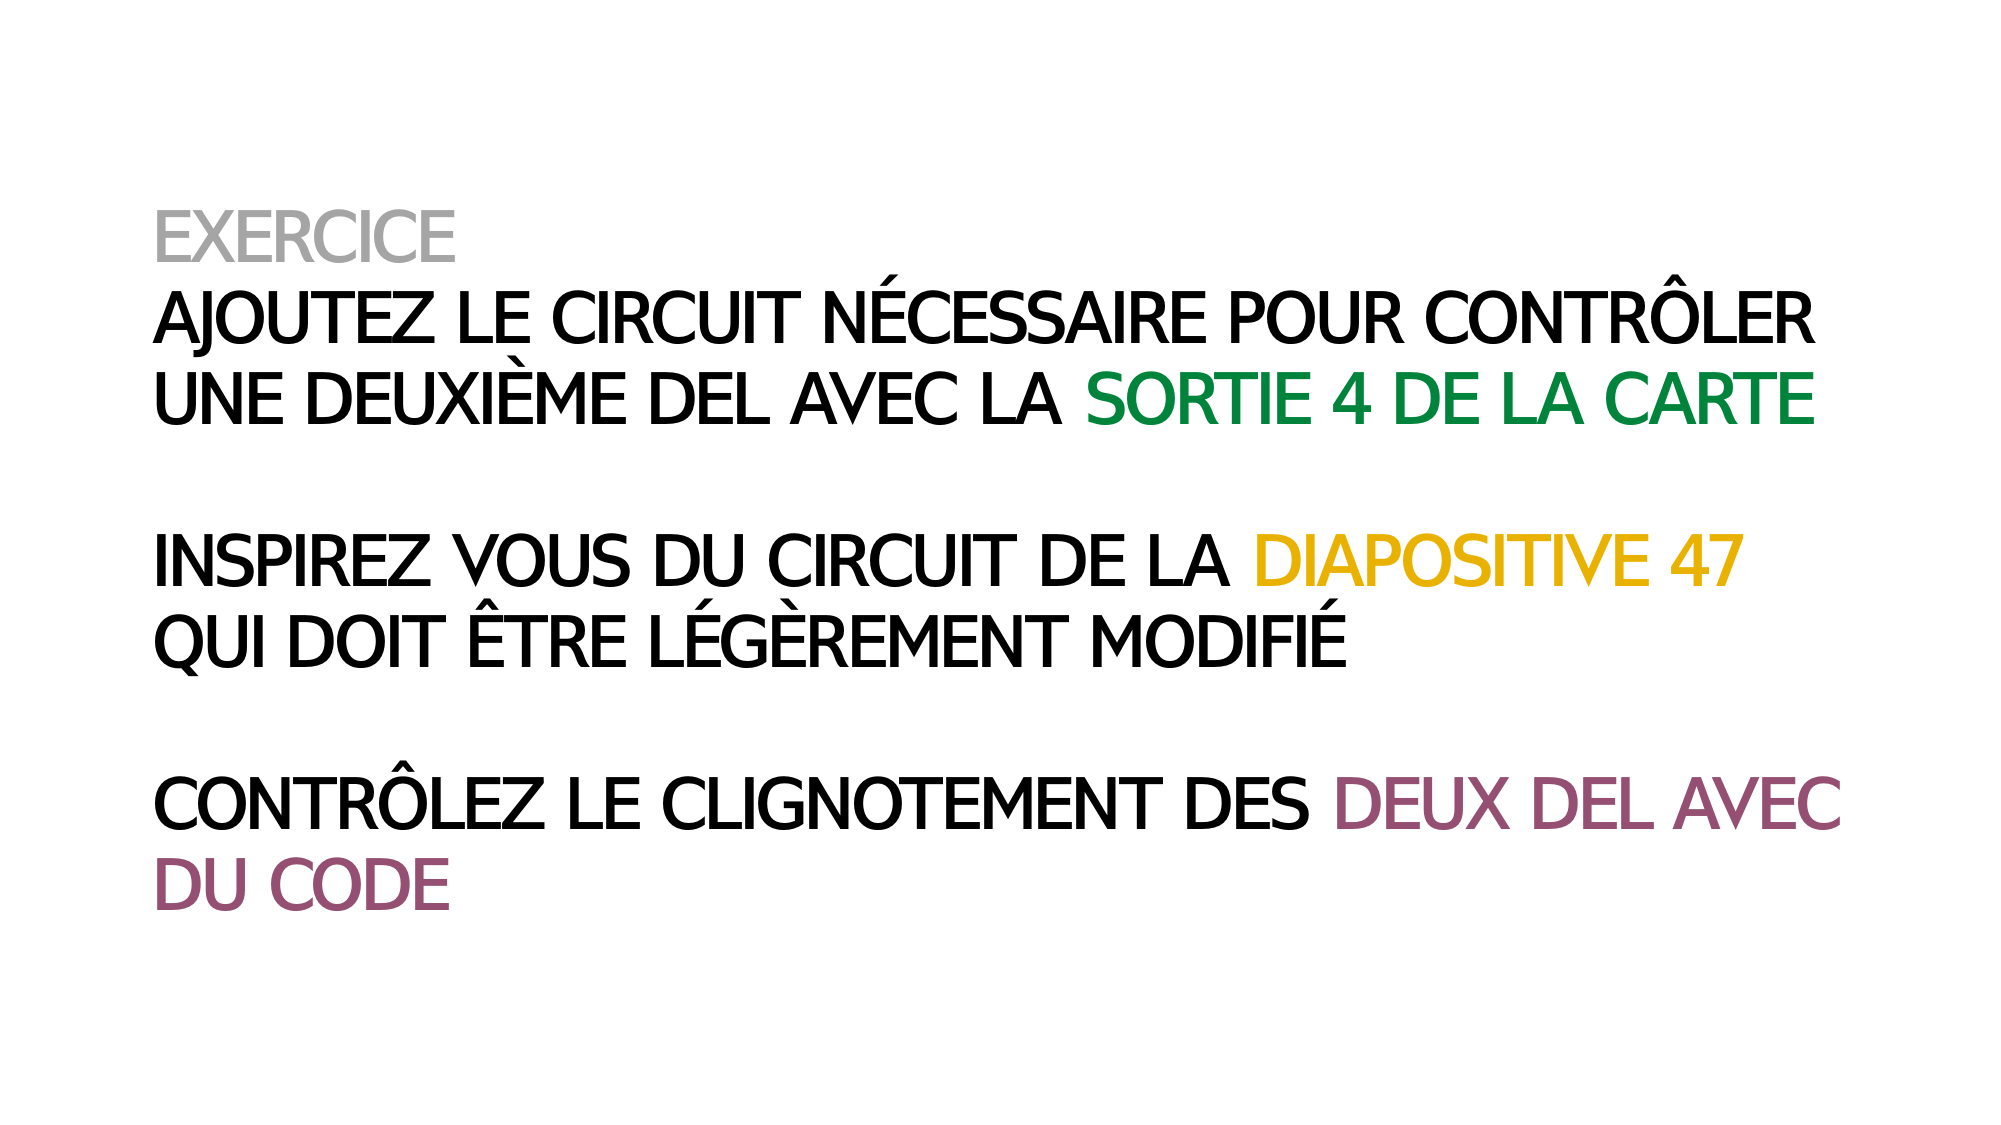

# EXERCICE AJOUTEZ LE CIRCUIT NÉCESSAIRE POUR CONTRÔLER UNE DEUXIÈME DEL AVEC LA SORTIE 4 DE LA CARTE INSPIREZ VOUS DU CIRCUIT DE LA DIAPOSITIVE 47 QUI DOIT ÊTRE LÉGÈREMENT MODIFIÉ CONTRÔLEZ LE CLIGNOTEMENT DES DEUX DEL AVEC DU CODE